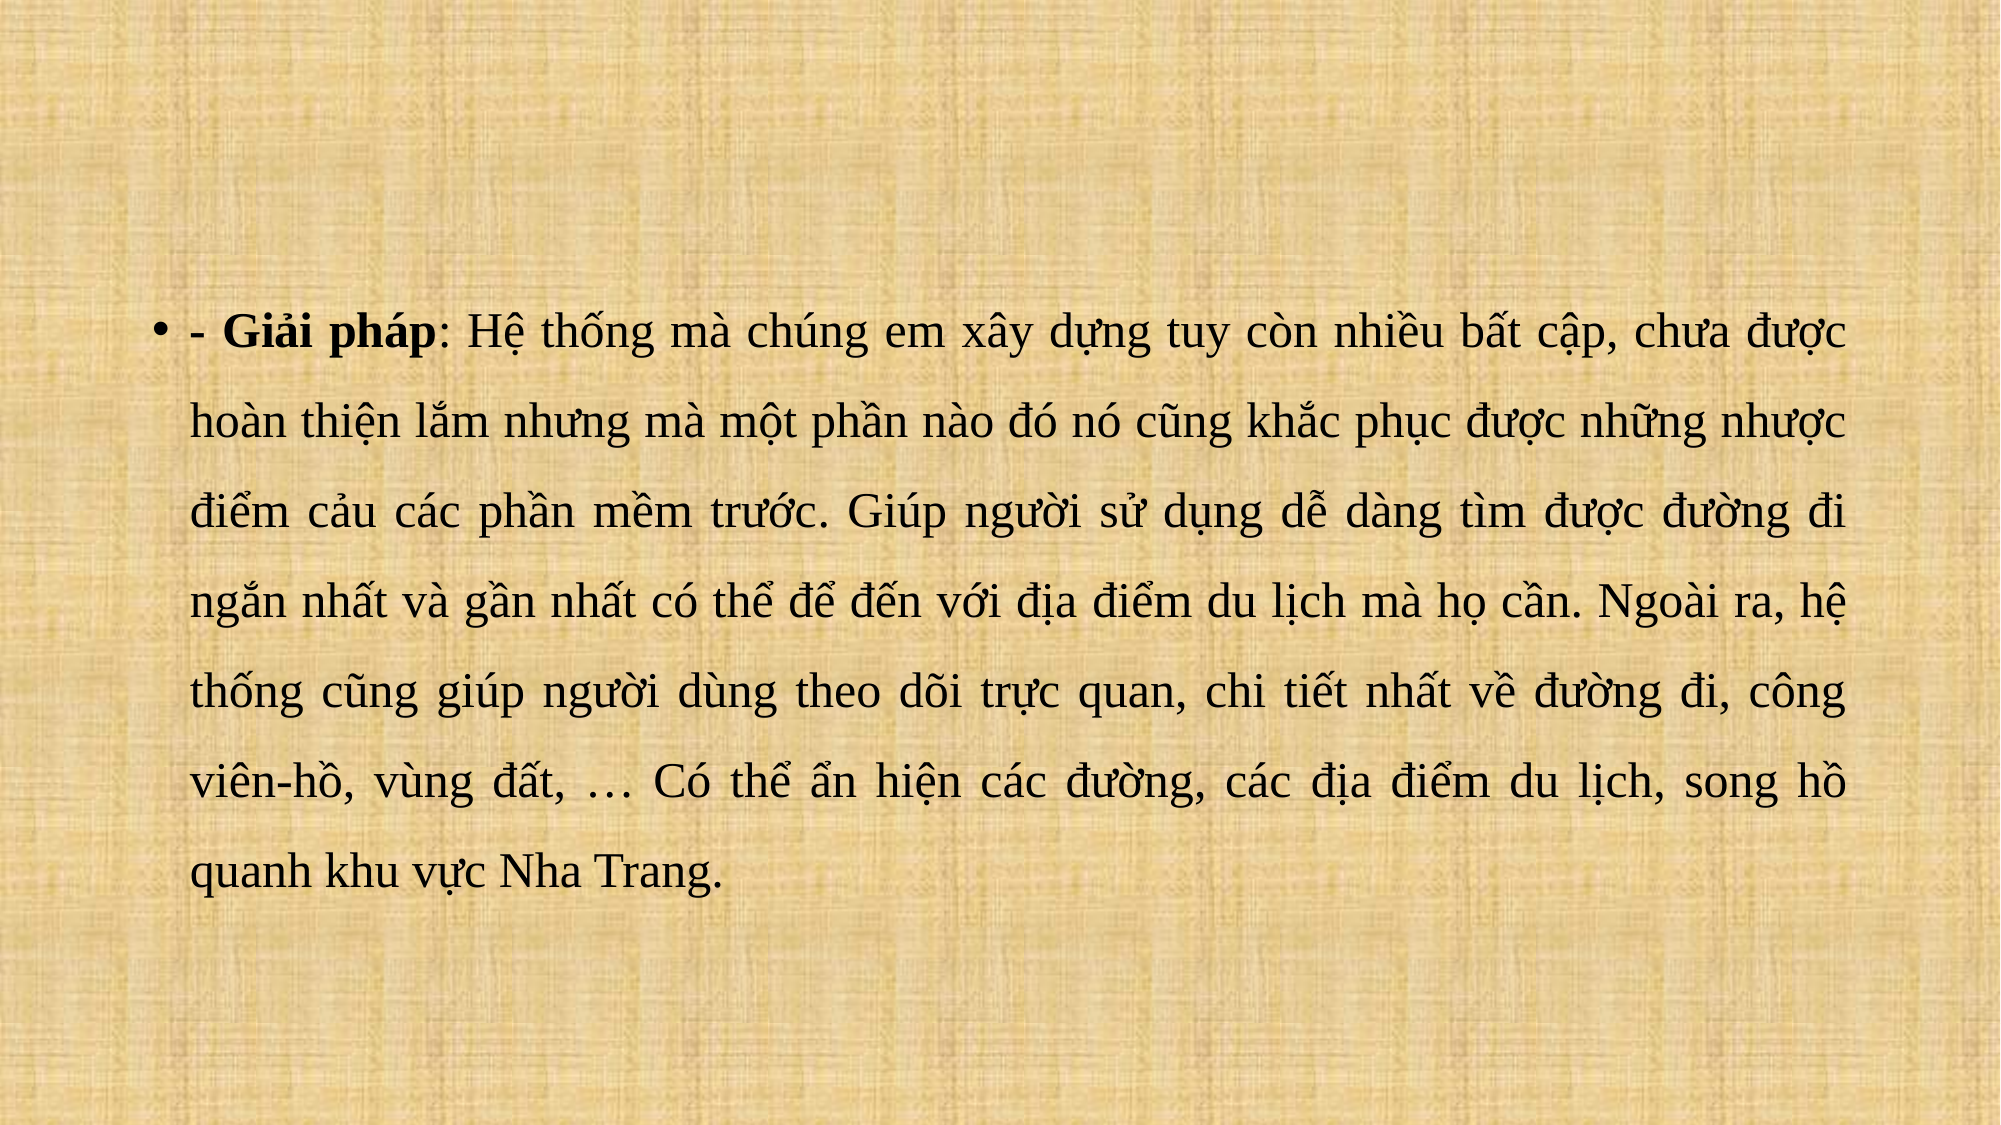

#
- Giải pháp: Hệ thống mà chúng em xây dựng tuy còn nhiều bất cập, chưa được hoàn thiện lắm nhưng mà một phần nào đó nó cũng khắc phục được những nhược điểm cảu các phần mềm trước. Giúp người sử dụng dễ dàng tìm được đường đi ngắn nhất và gần nhất có thể để đến với địa điểm du lịch mà họ cần. Ngoài ra, hệ thống cũng giúp người dùng theo dõi trực quan, chi tiết nhất về đường đi, công viên-hồ, vùng đất, … Có thể ẩn hiện các đường, các địa điểm du lịch, song hồ quanh khu vực Nha Trang.

15